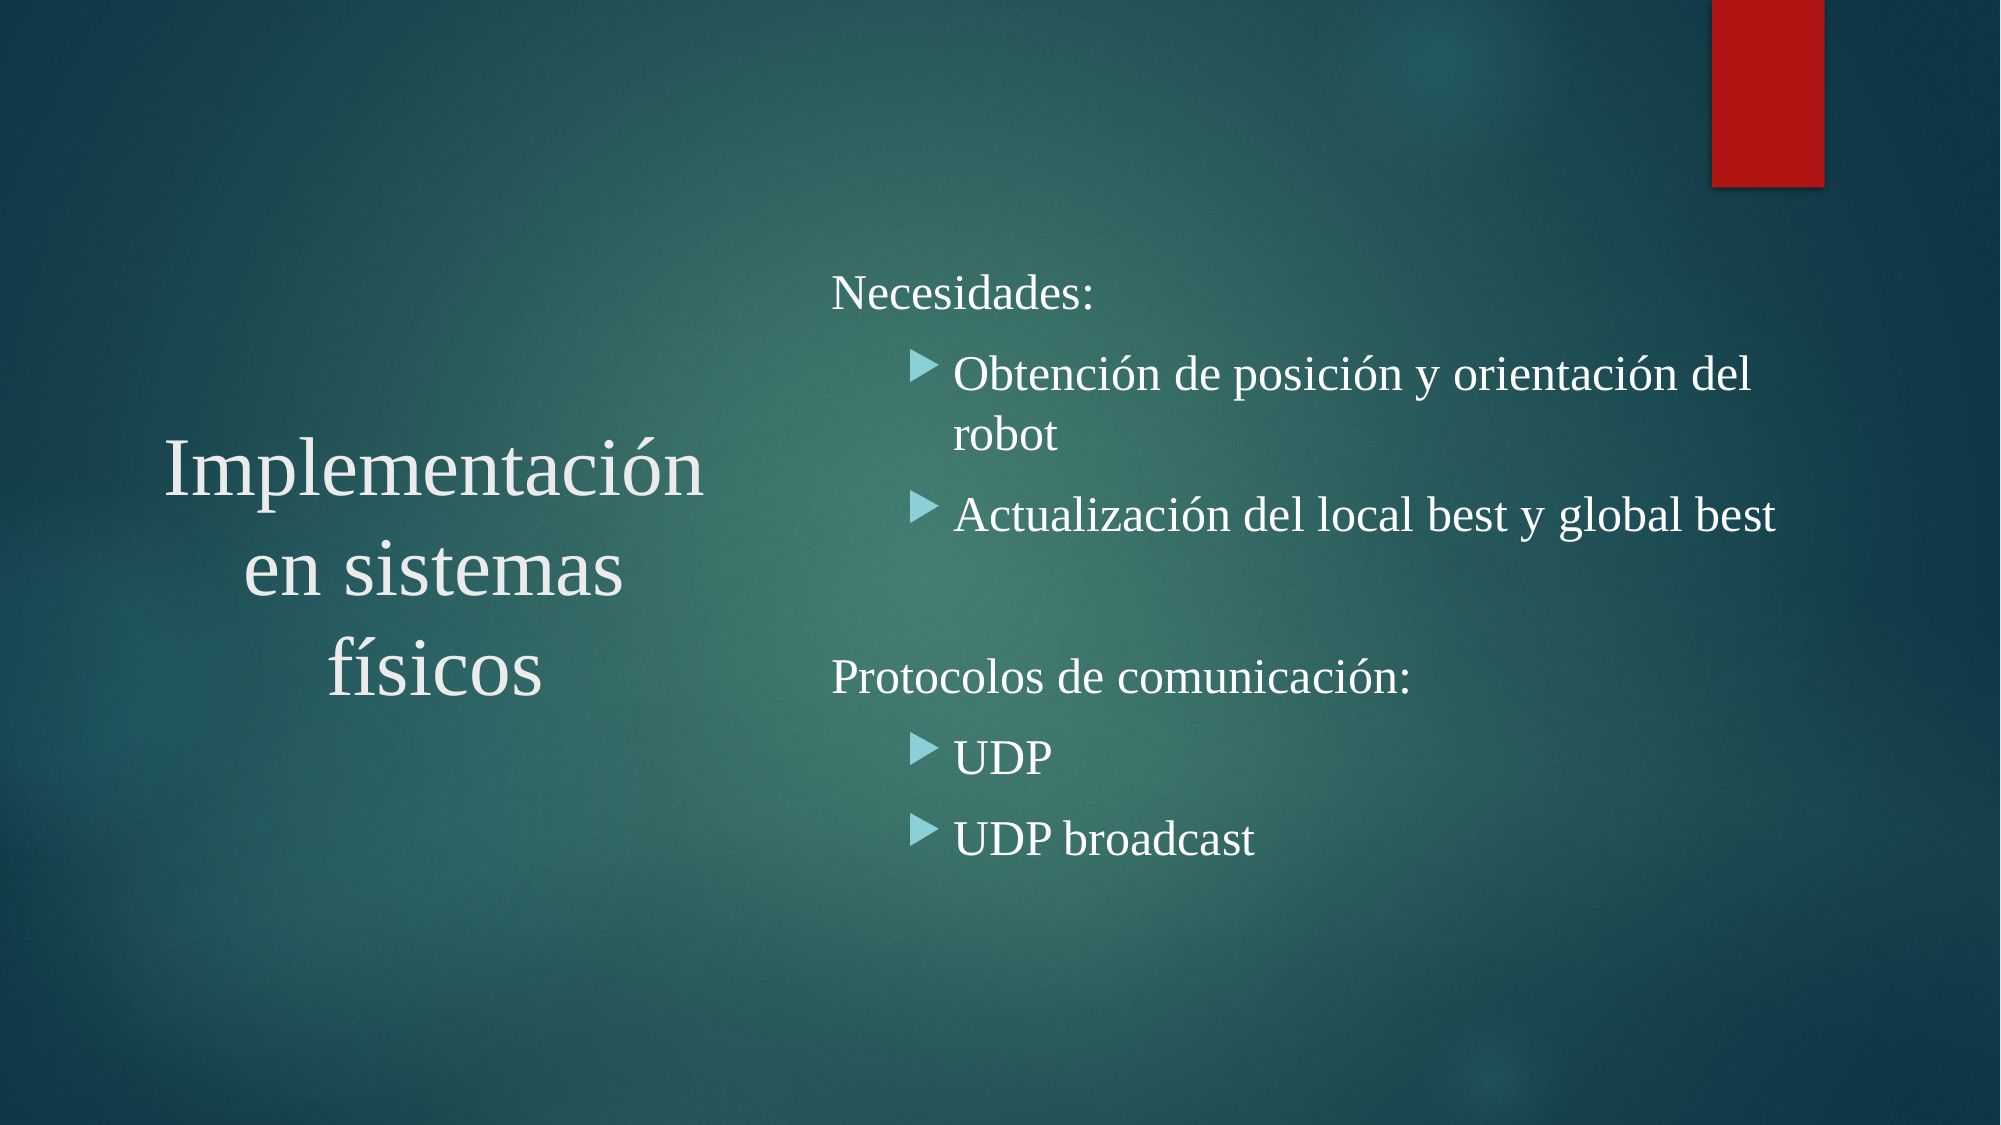

Necesidades:
Obtención de posición y orientación del robot
Actualización del local best y global best

Protocolos de comunicación:
UDP
UDP broadcast
# Implementación en sistemas físicos